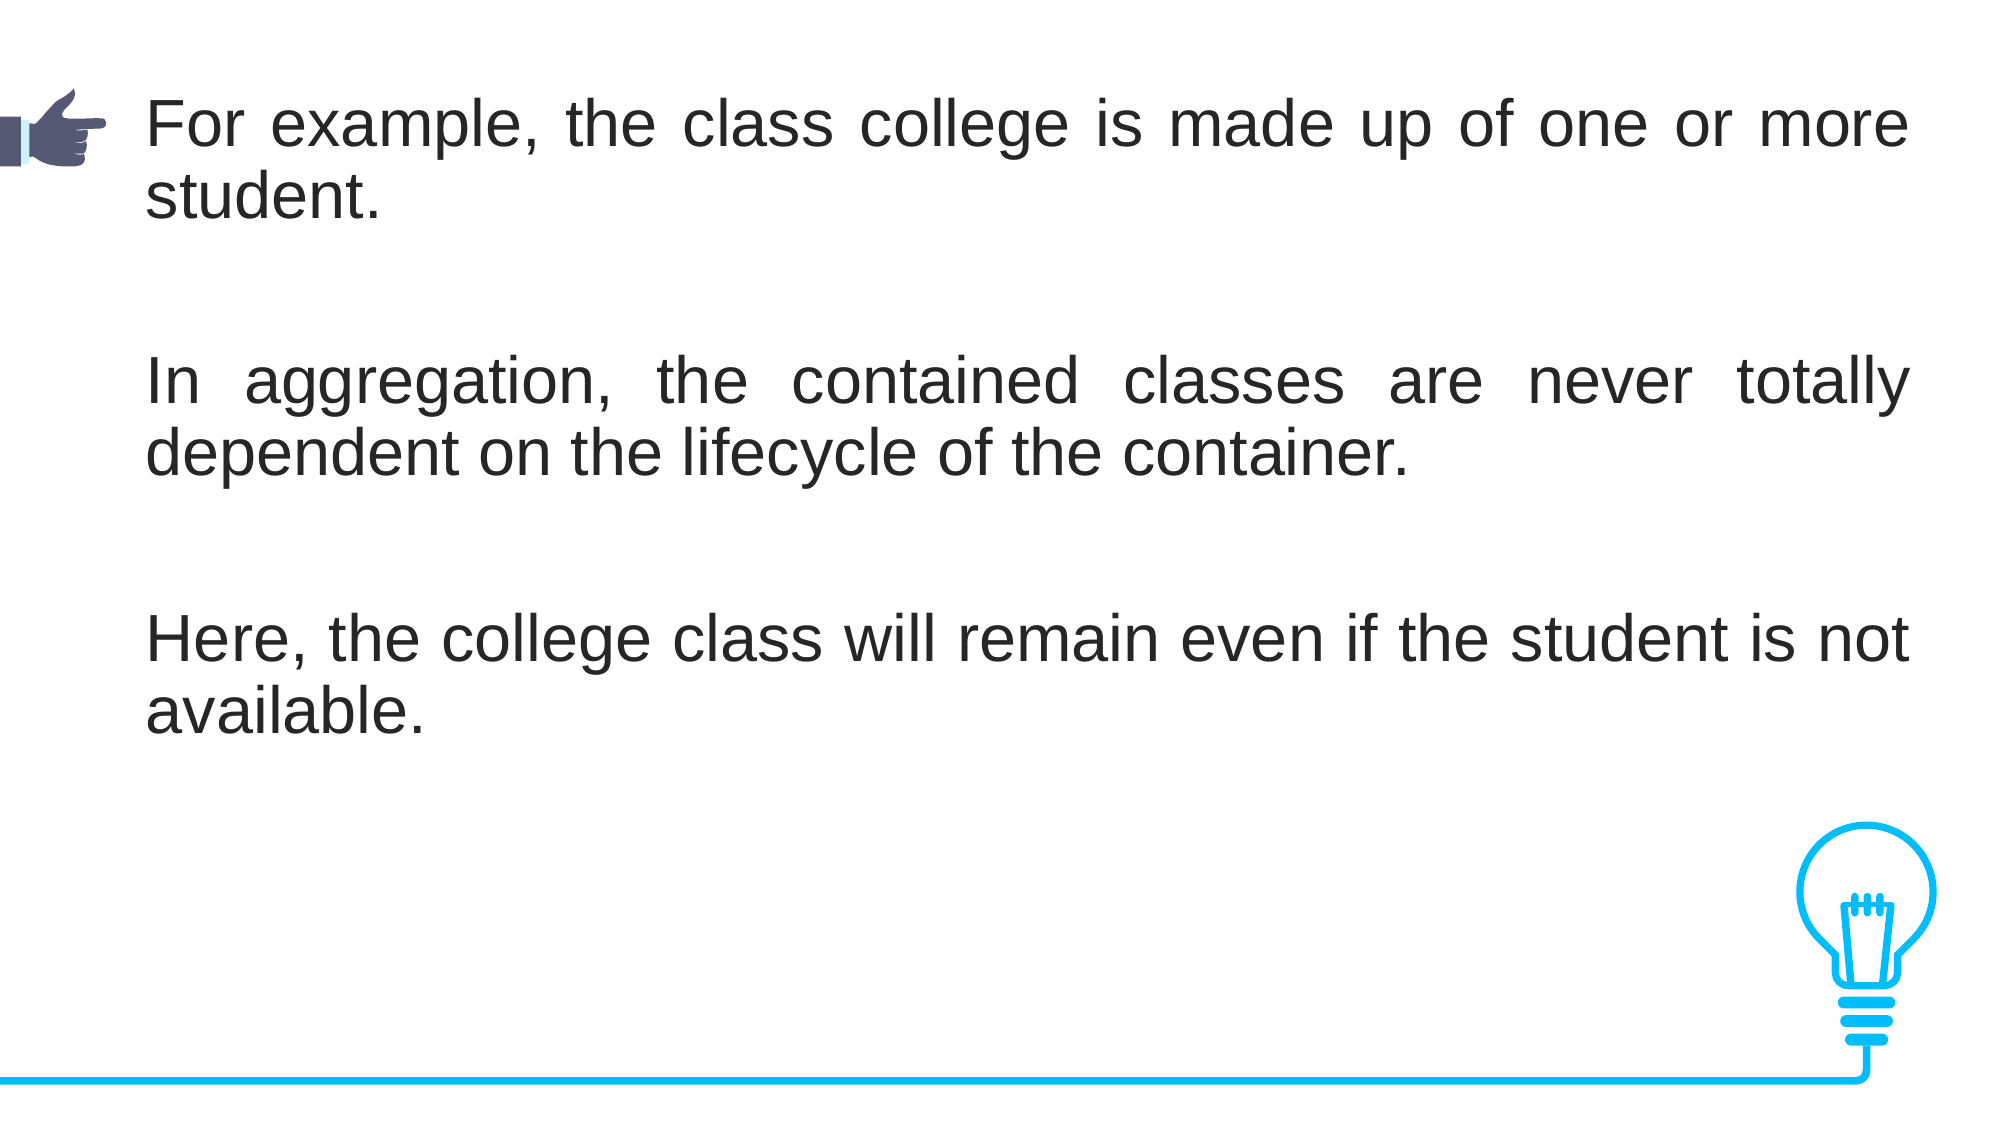

For example, the class college is made up of one or more student.

In aggregation, the contained classes are never totally dependent on the lifecycle of the container.

Here, the college class will remain even if the student is not available.